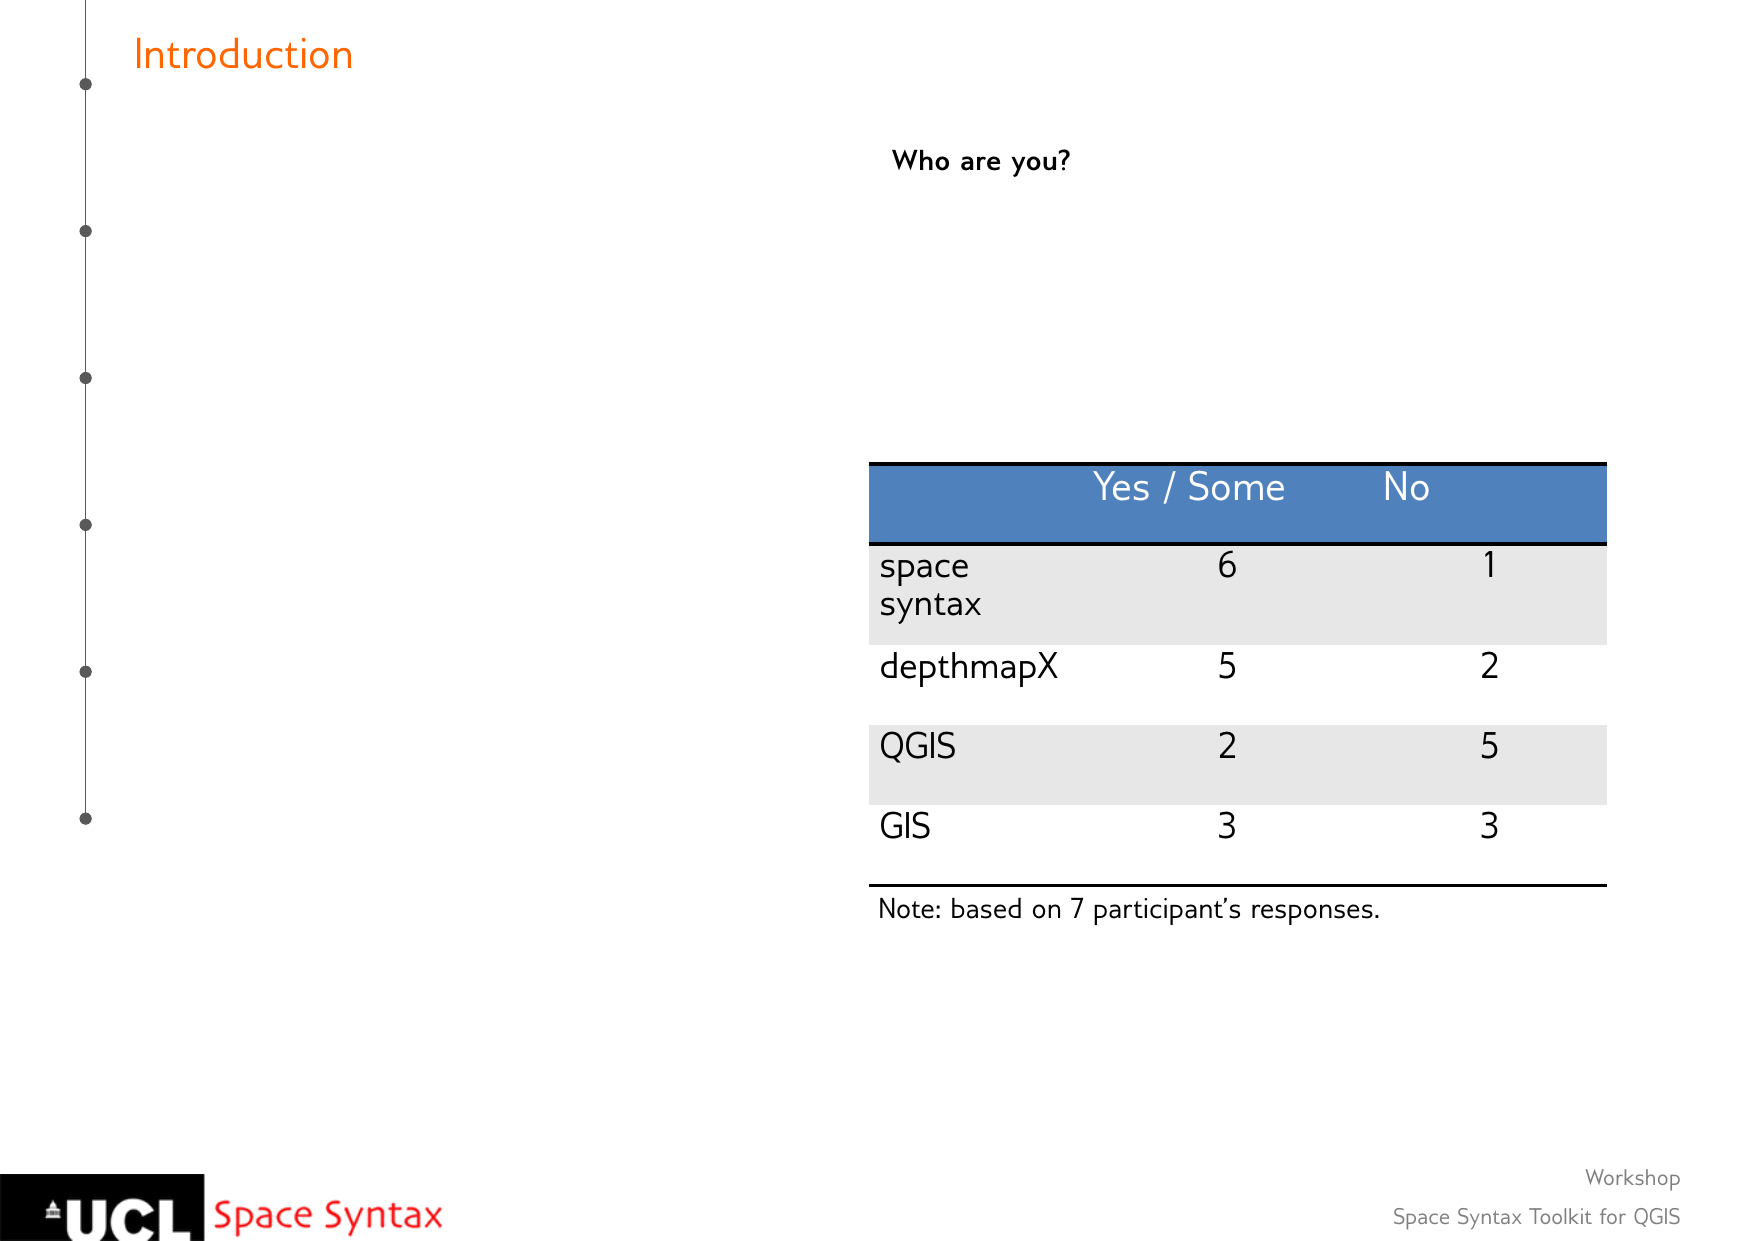

Introduction
Who are you?
|  | Yes / Some | No |
| --- | --- | --- |
| space syntax | 6 | 1 |
| depthmapX | 5 | 2 |
| QGIS | 2 | 5 |
| GIS | 3 | 3 |
Note: based on 7 participant’s responses.